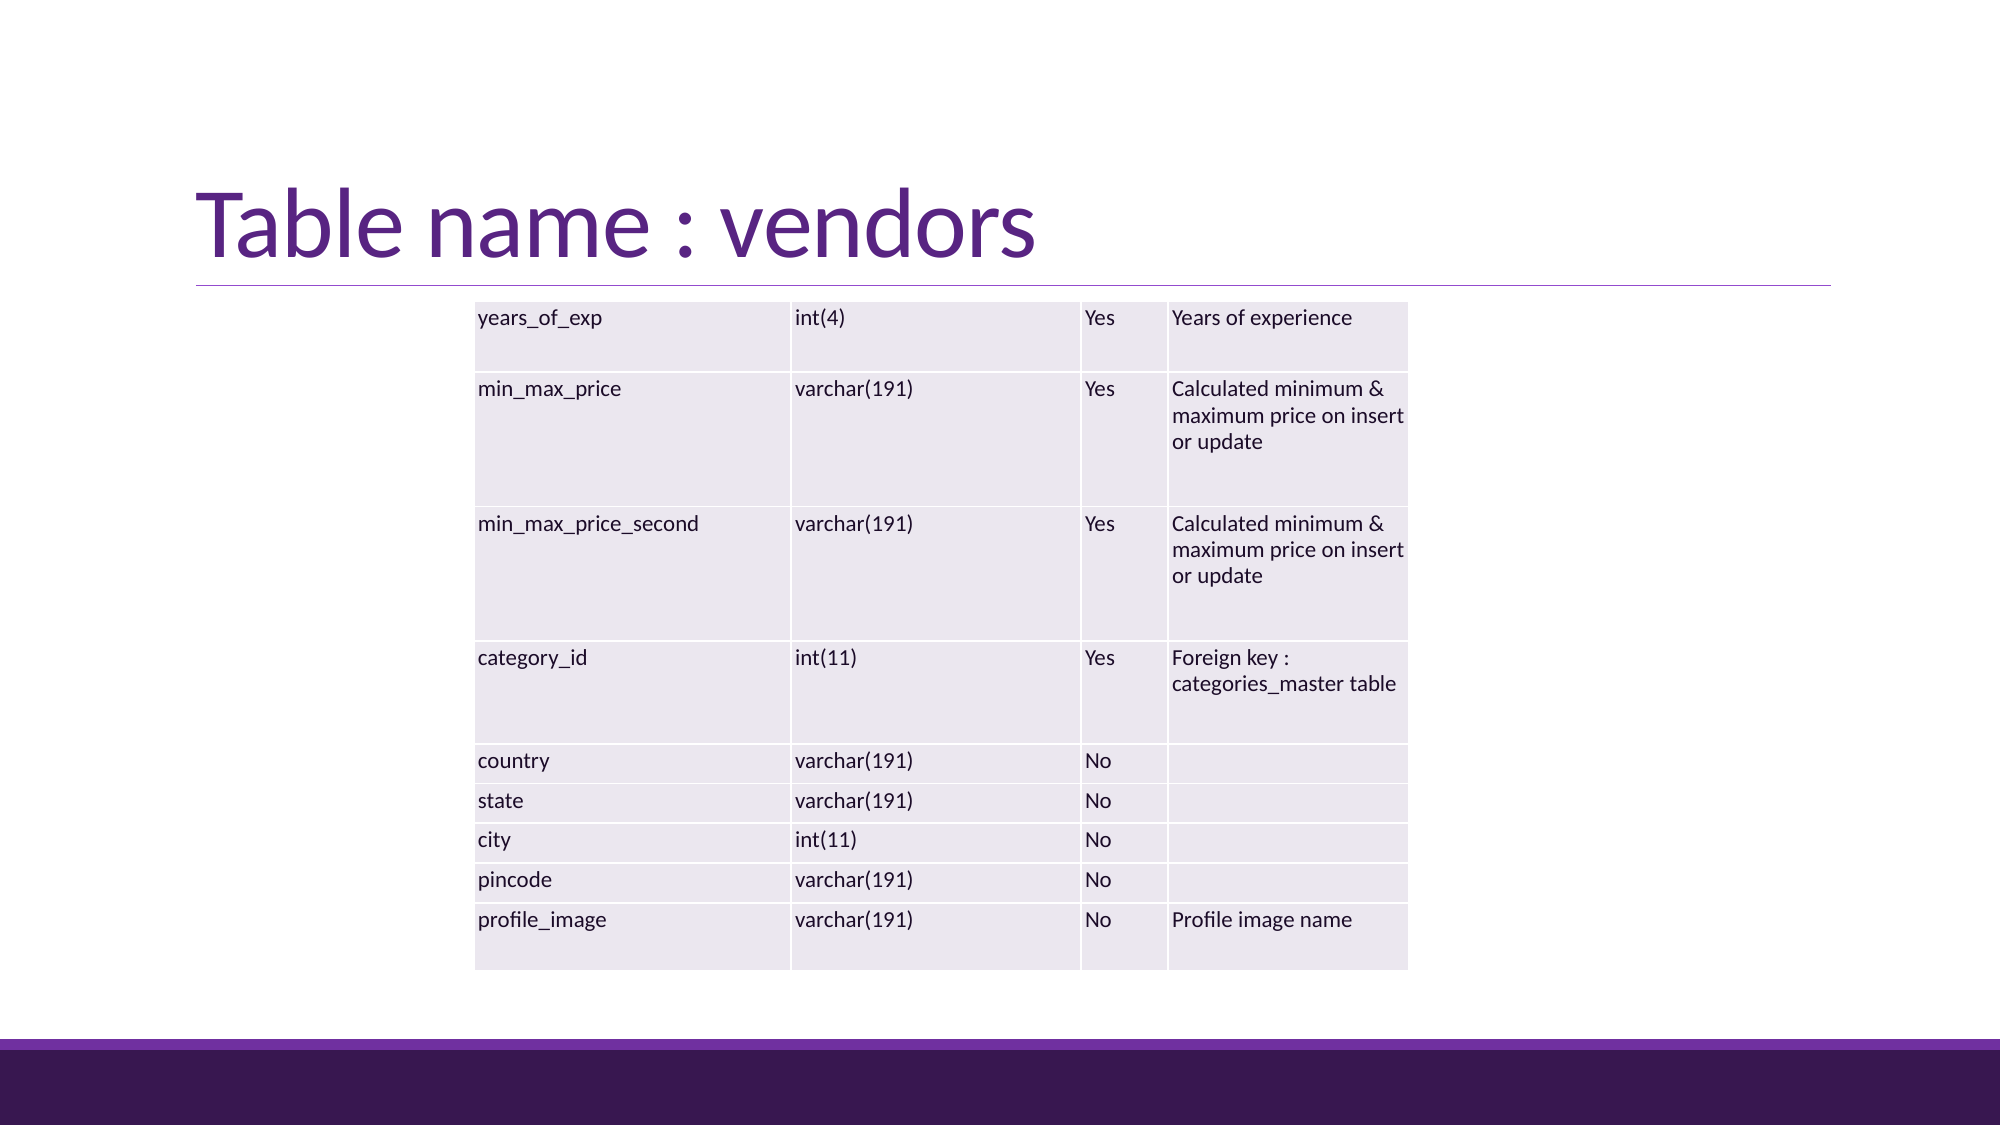

# Table name : vendors
| years\_of\_exp | int(4) | Yes | Years of experience |
| --- | --- | --- | --- |
| min\_max\_price | varchar(191) | Yes | Calculated minimum & maximum price on insert or update |
| min\_max\_price\_second | varchar(191) | Yes | Calculated minimum & maximum price on insert or update |
| category\_id | int(11) | Yes | Foreign key : categories\_master table |
| country | varchar(191) | No |  |
| state | varchar(191) | No |  |
| city | int(11) | No |  |
| pincode | varchar(191) | No |  |
| profile\_image | varchar(191) | No | Profile image name |